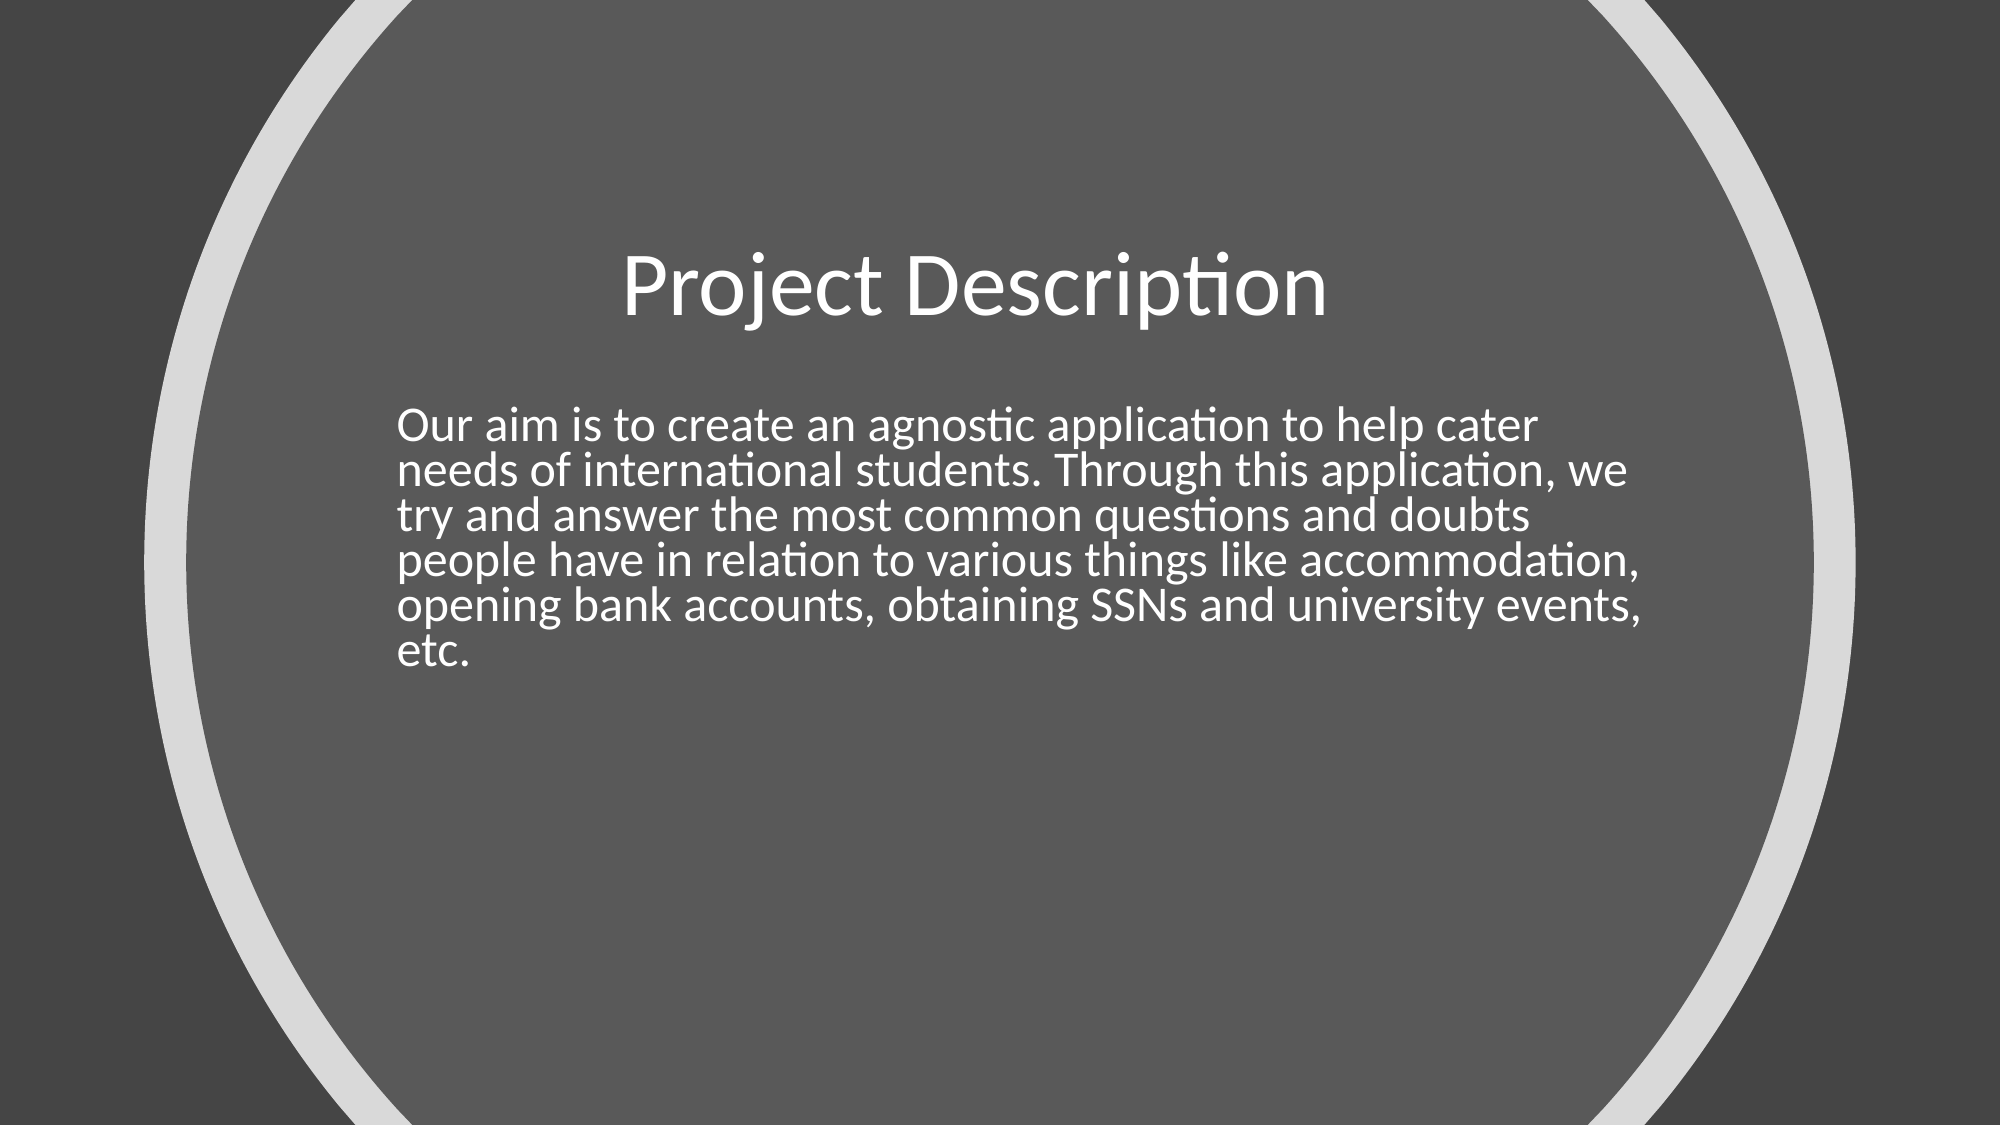

Project Description
Our aim is to create an agnostic application to help cater needs of international students. Through this application, we try and answer the most common questions and doubts people have in relation to various things like accommodation, opening bank accounts, obtaining SSNs and university events, etc.